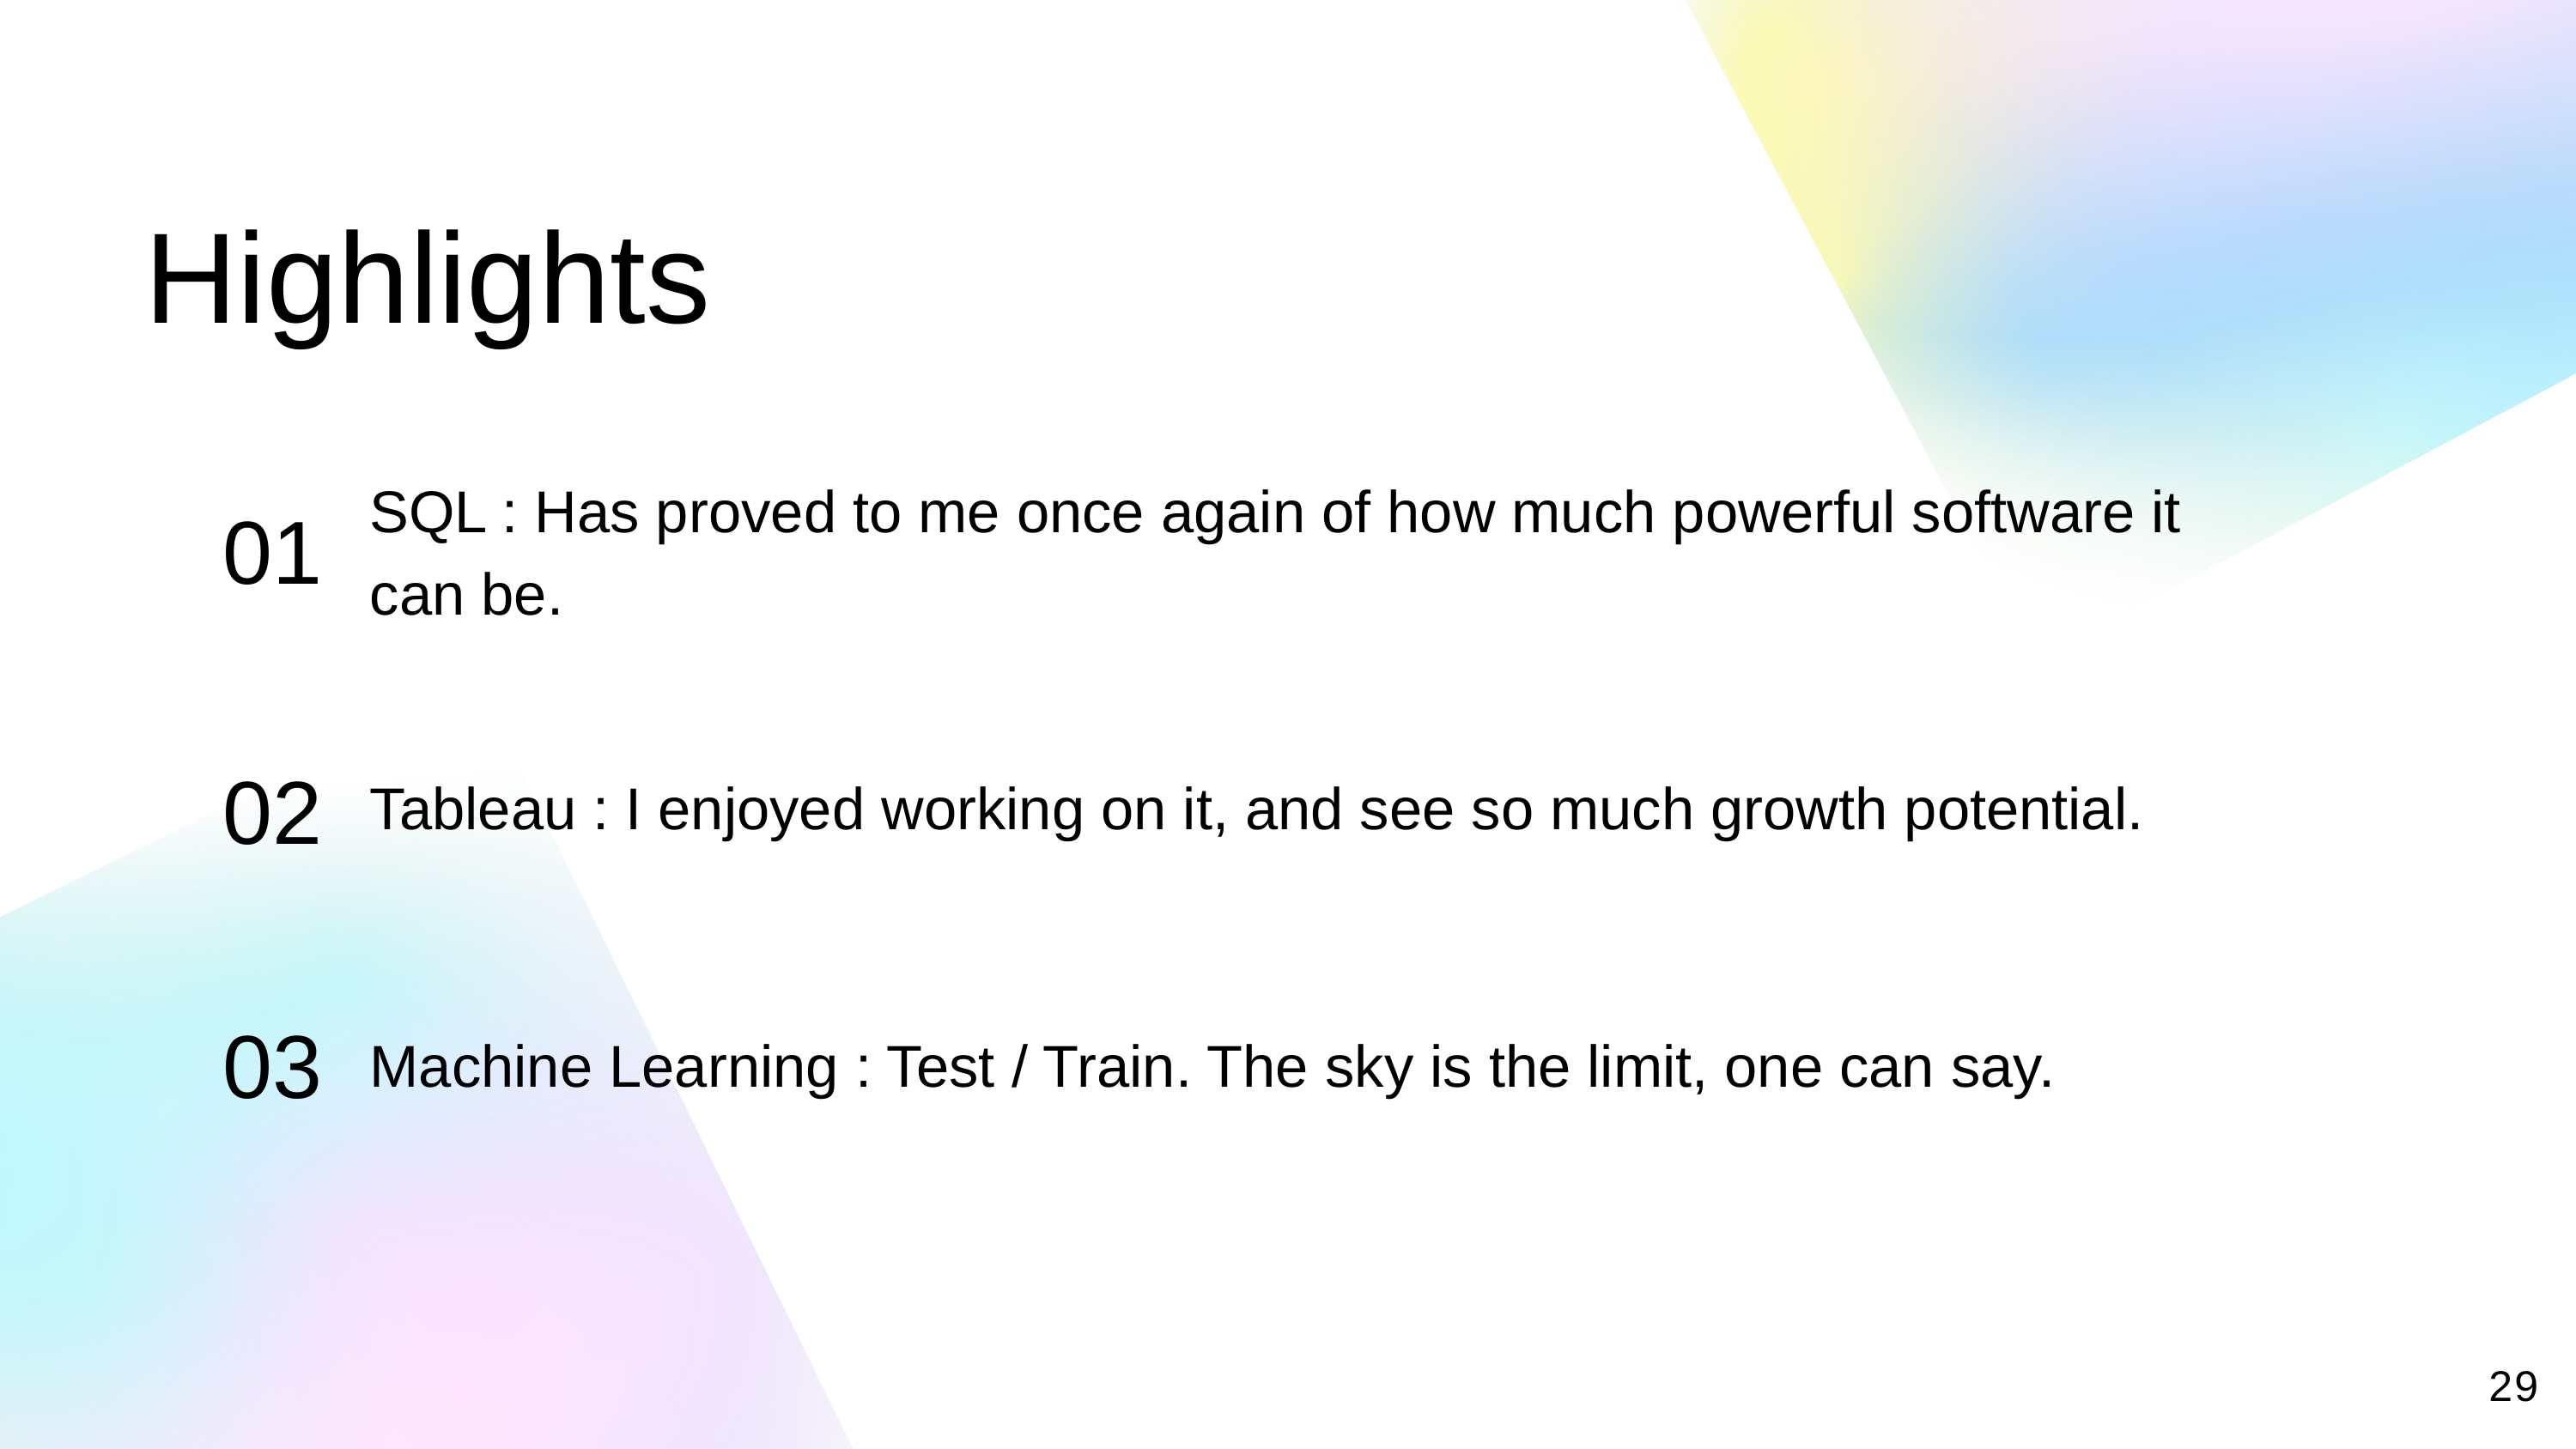

Highlights
SQL : Has proved to me once again of how much powerful software it can be.
01
02
Tableau : I enjoyed working on it, and see so much growth potential.

03
Machine Learning : Test / Train. The sky is the limit, one can say.
29